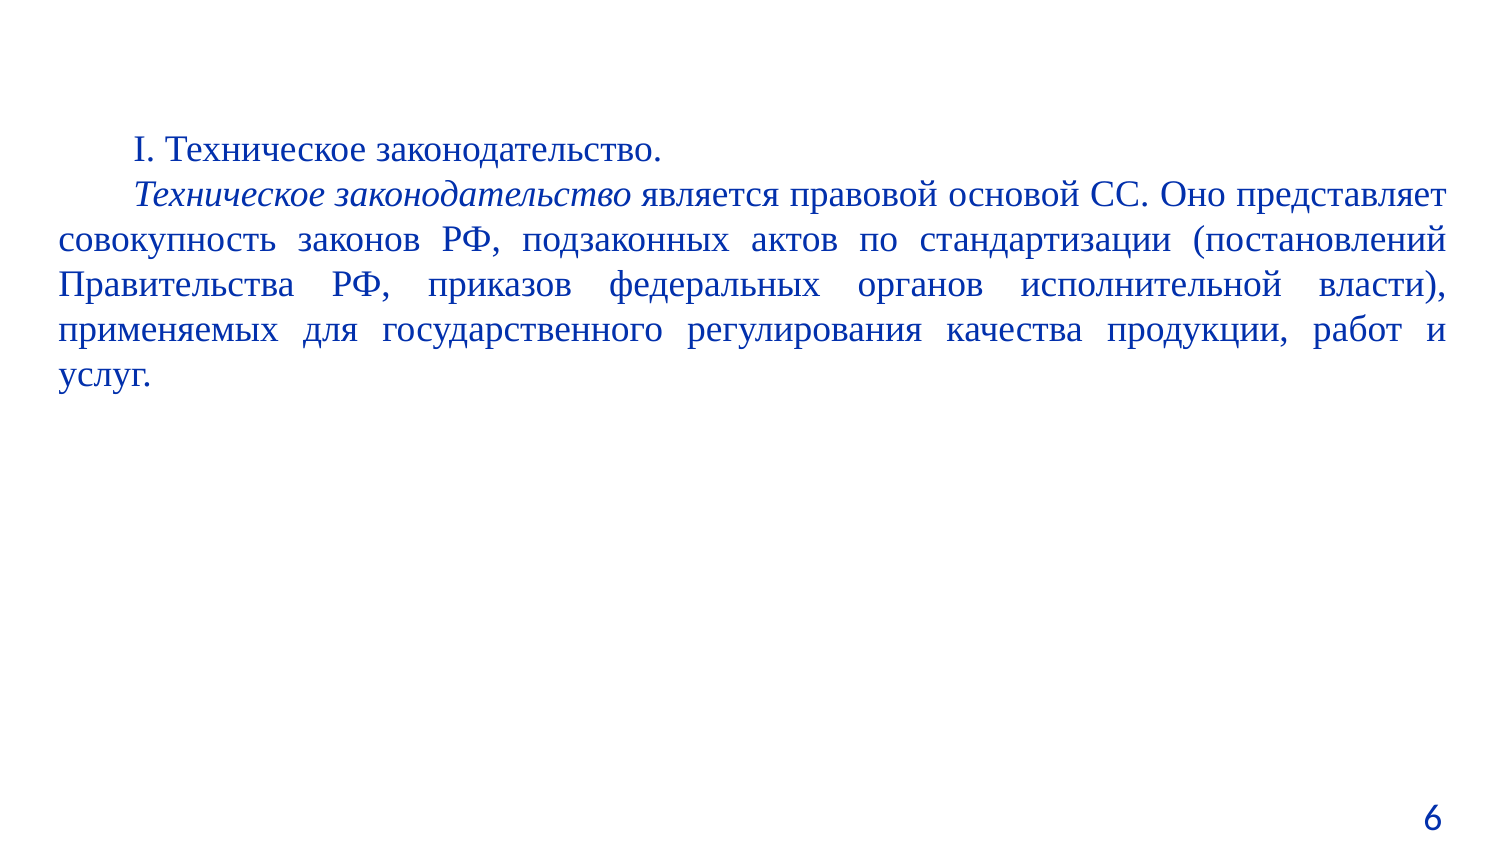

I. Техническое законодательство.
Техническое законодательство является правовой основой CC. Оно представляет совокупность законов РФ, подзаконных актов по стандартизации (постановлений Правительства РФ, приказов федеральных органов исполнительной власти), применяемых для государственного регулирования качества продукции, работ и услуг.

6